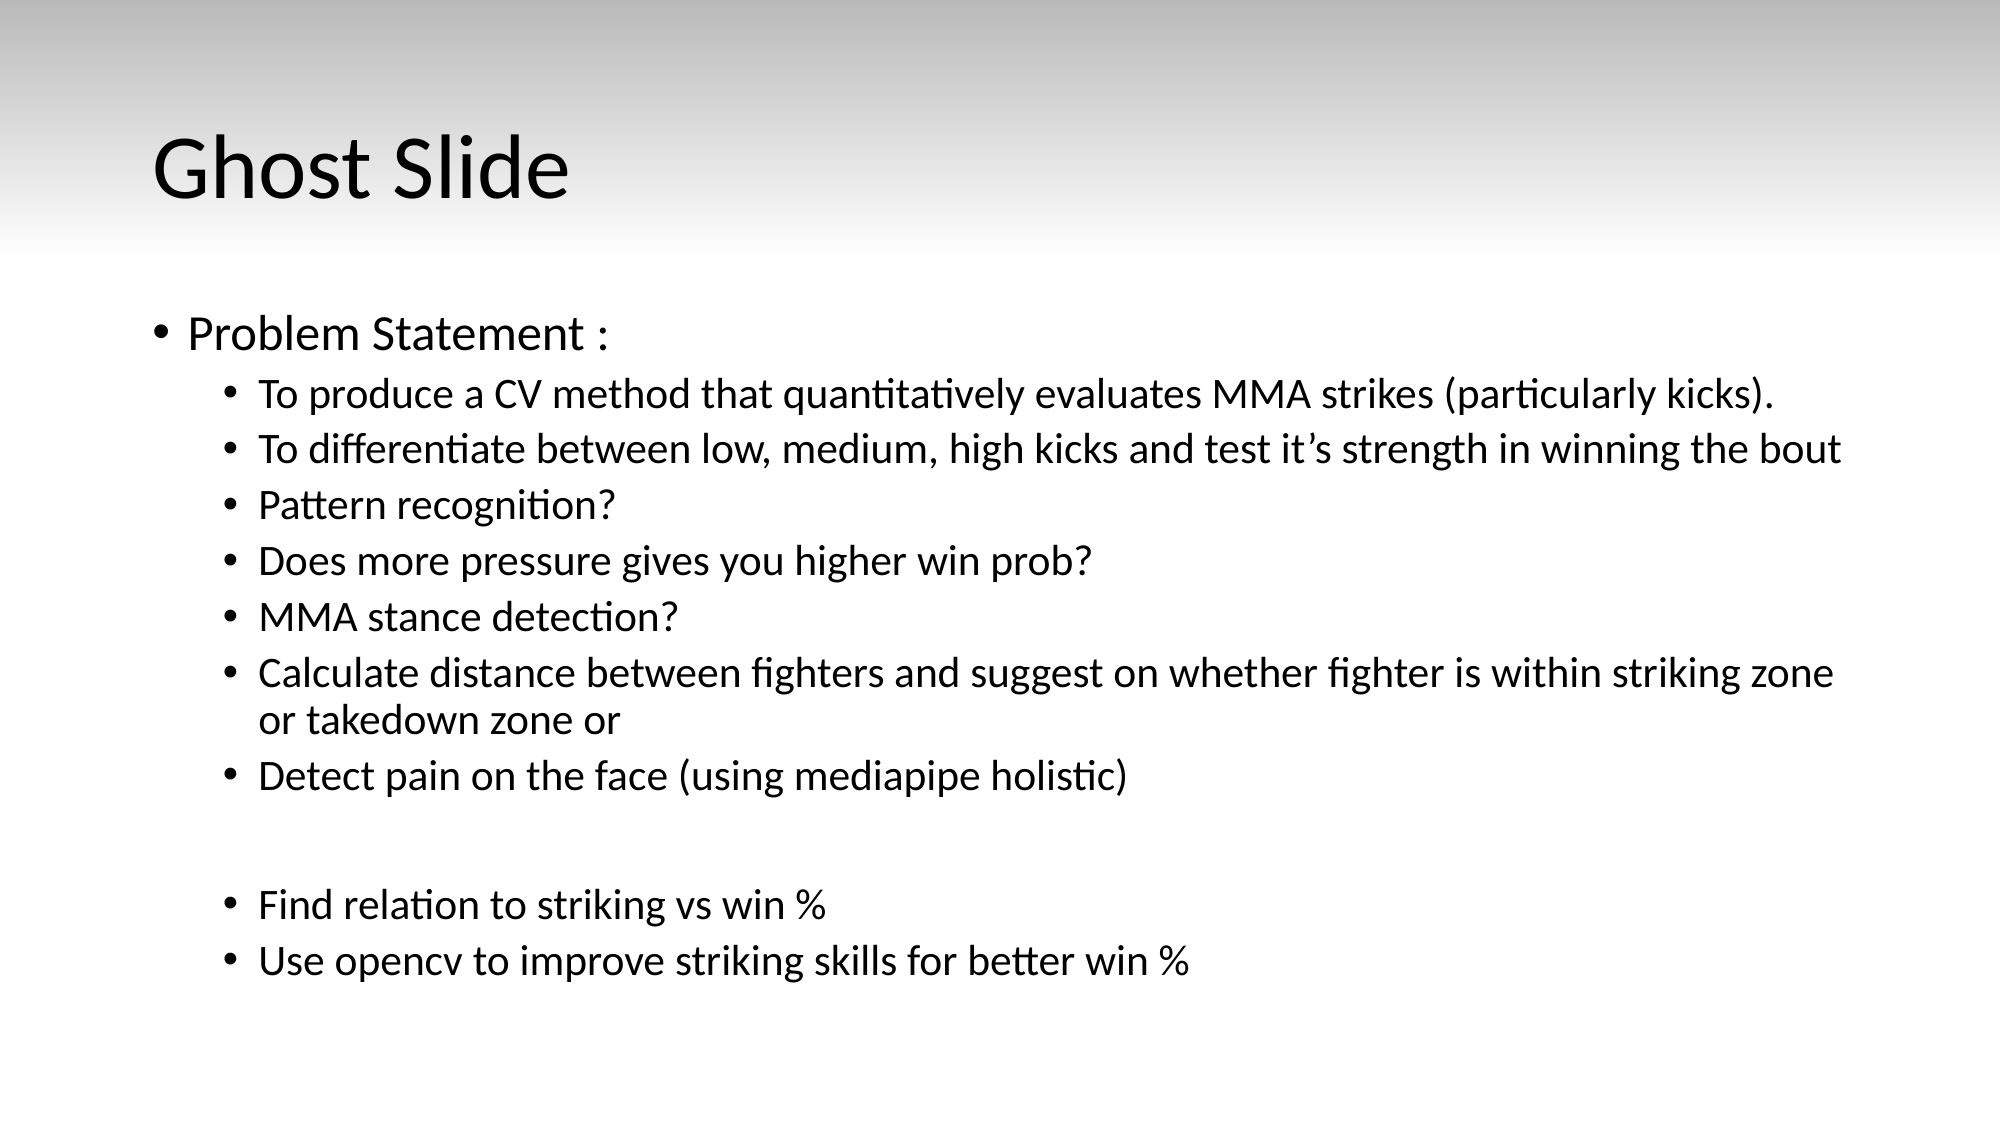

# Ghost Slide
Problem Statement :
To produce a CV method that quantitatively evaluates MMA strikes (particularly kicks).
To differentiate between low, medium, high kicks and test it’s strength in winning the bout
Pattern recognition?
Does more pressure gives you higher win prob?
MMA stance detection?
Calculate distance between fighters and suggest on whether fighter is within striking zone or takedown zone or
Detect pain on the face (using mediapipe holistic)

Find relation to striking vs win %
Use opencv to improve striking skills for better win %